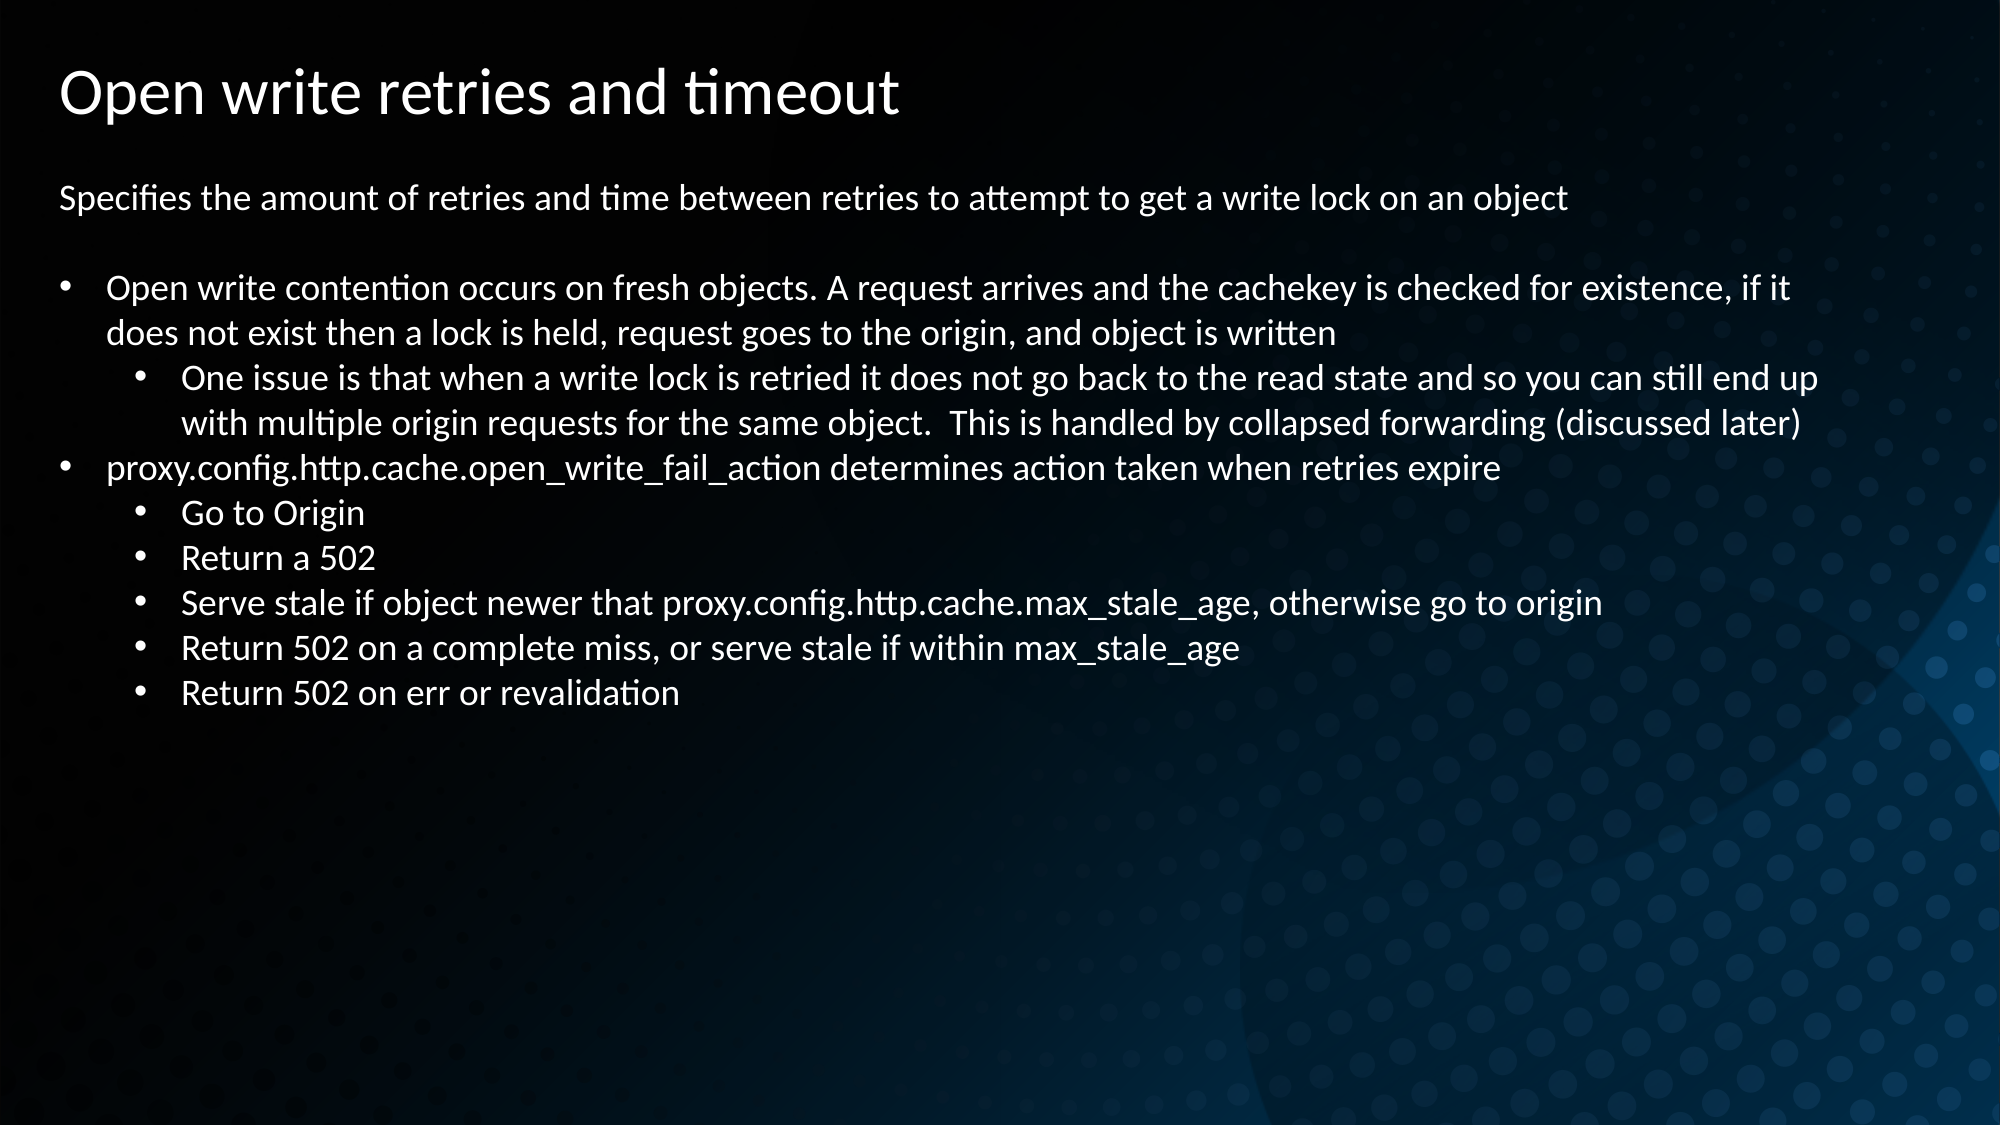

Open write retries and timeout

Specifies the amount of retries and time between retries to attempt to get a write lock on an object

Open write contention occurs on fresh objects. A request arrives and the cachekey is checked for existence, if it does not exist then a lock is held, request goes to the origin, and object is written
One issue is that when a write lock is retried it does not go back to the read state and so you can still end up with multiple origin requests for the same object.  This is handled by collapsed forwarding (discussed later)
proxy.config.http.cache.open_write_fail_action determines action taken when retries expire
Go to Origin
Return a 502
Serve stale if object newer that proxy.config.http.cache.max_stale_age, otherwise go to origin
Return 502 on a complete miss, or serve stale if within max_stale_age
Return 502 on err or revalidation